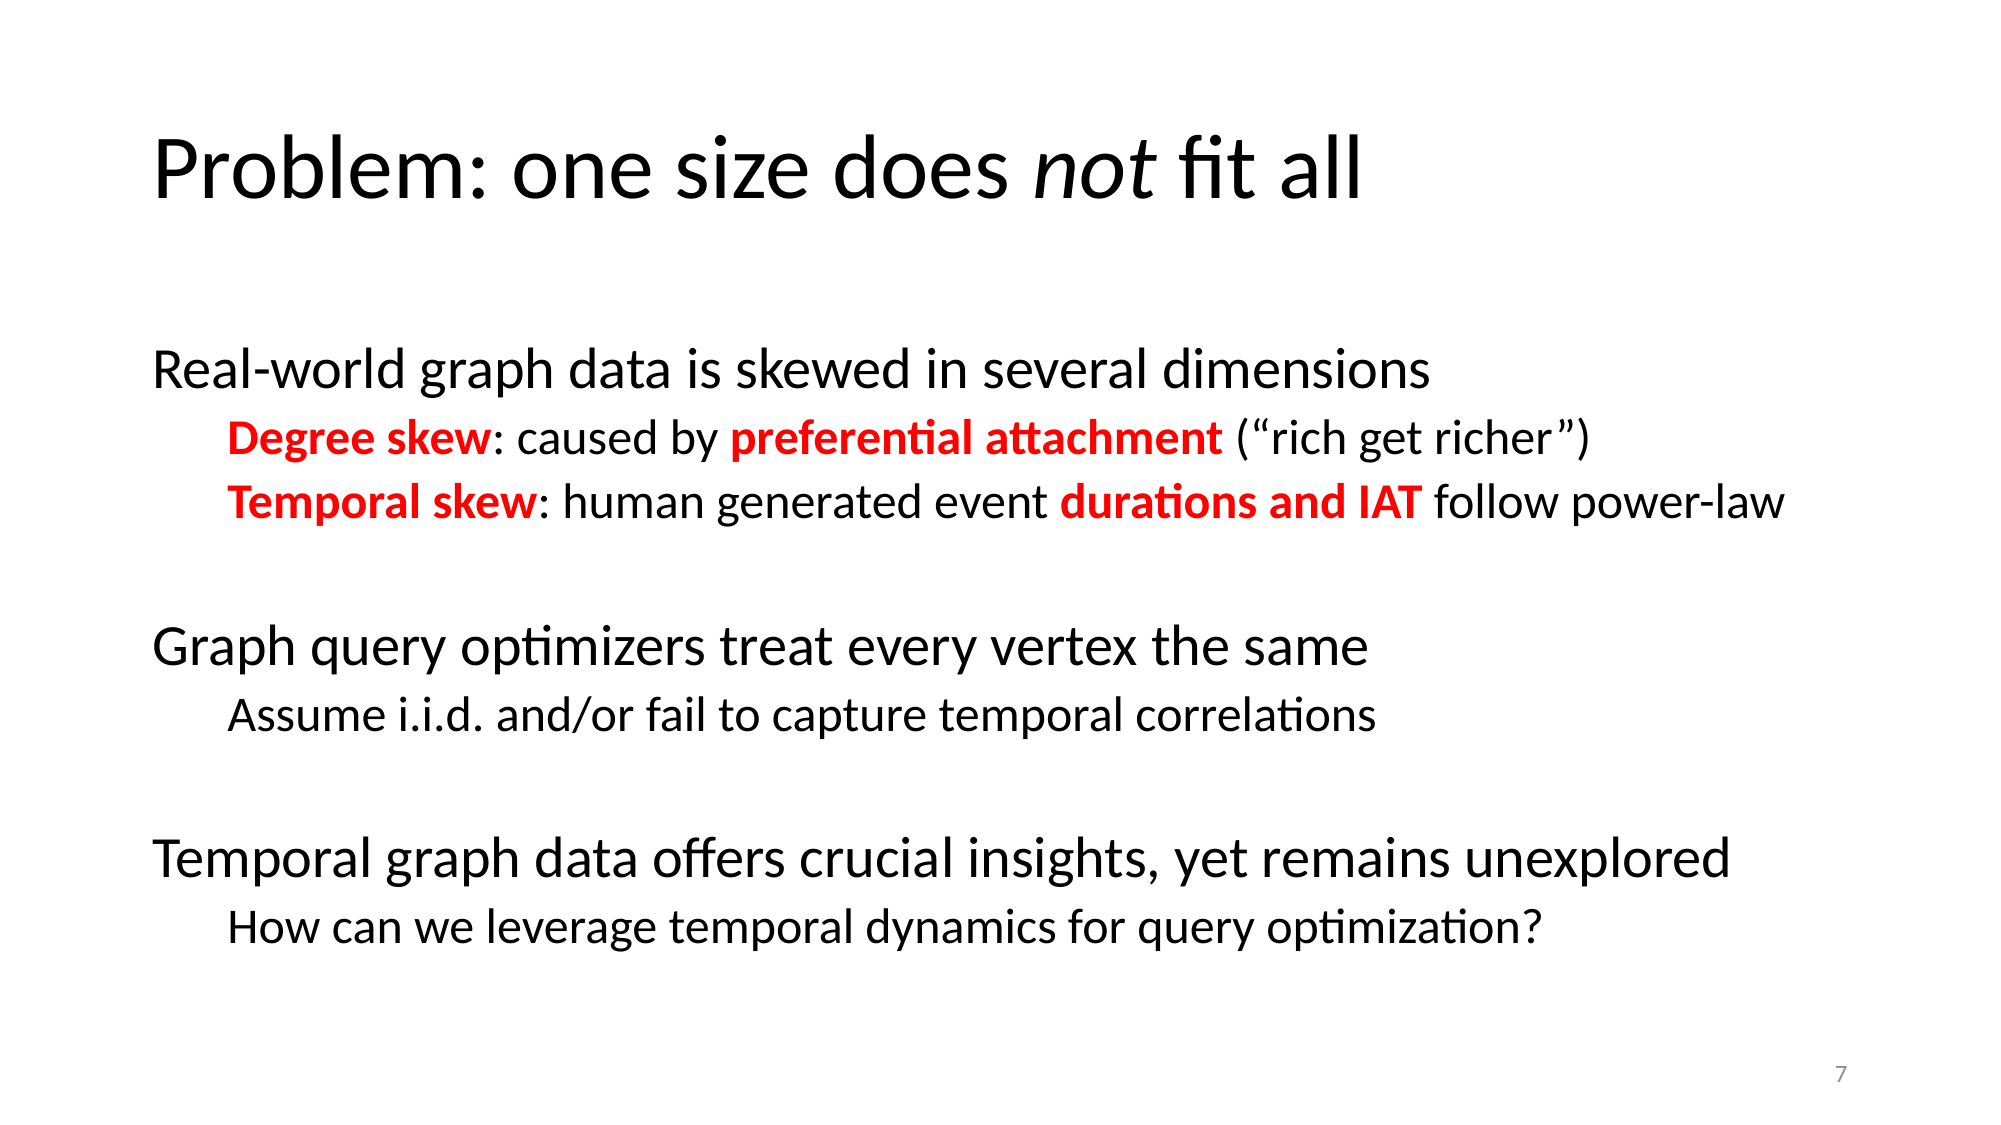

# Problem: one size does not fit all
Real-world graph data is skewed in several dimensions
Degree skew: caused by preferential attachment (“rich get richer”)
Temporal skew: human generated event durations and IAT follow power-law

Graph query optimizers treat every vertex the same
Assume i.i.d. and/or fail to capture temporal correlations

Temporal graph data offers crucial insights, yet remains unexplored
How can we leverage temporal dynamics for query optimization?

7